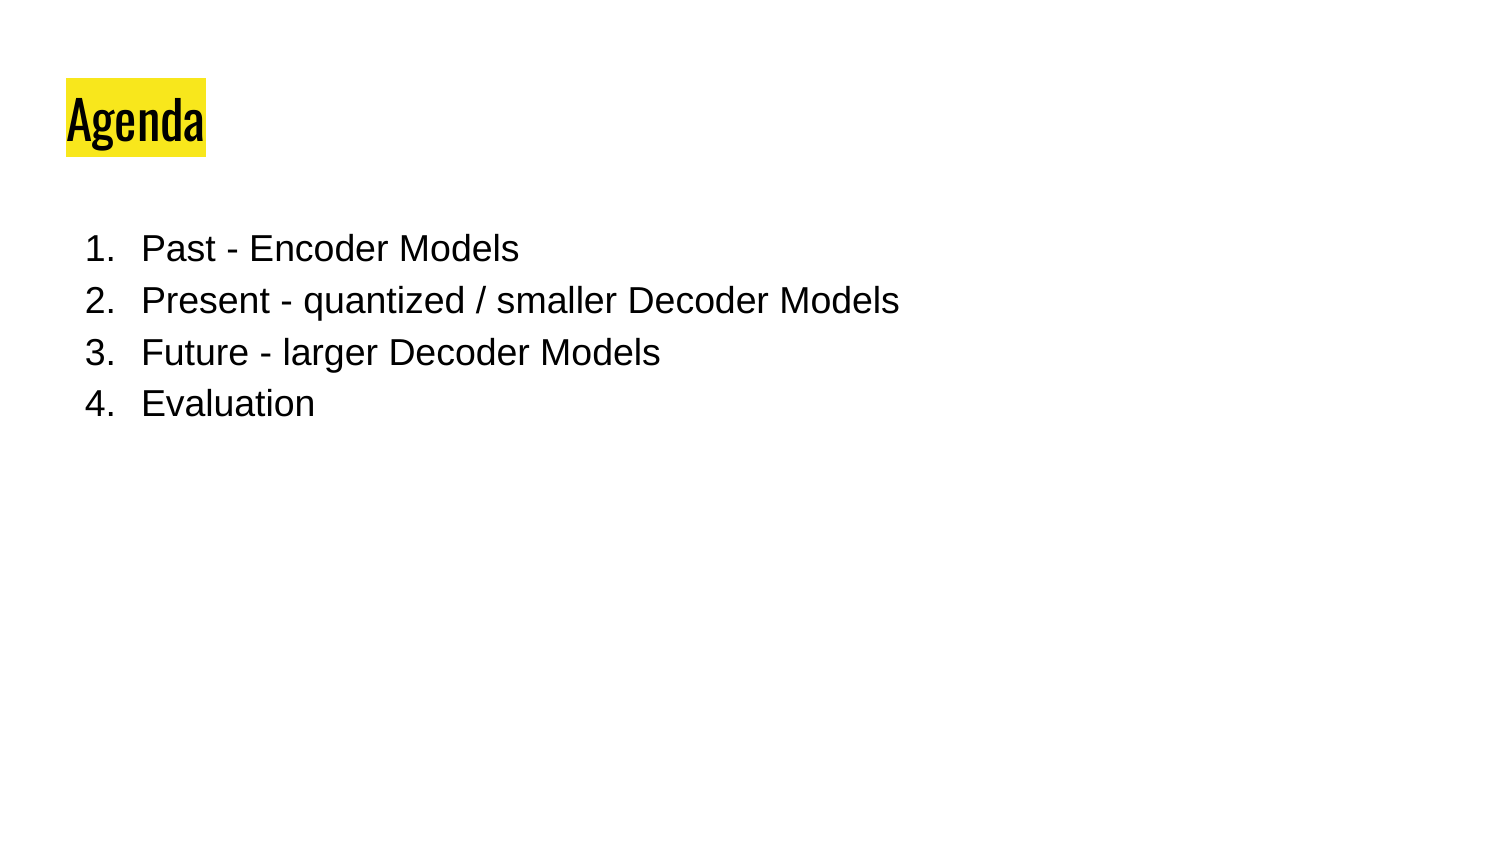

# Agenda
Past - Encoder Models
Present - quantized / smaller Decoder Models
Future - larger Decoder Models
Evaluation